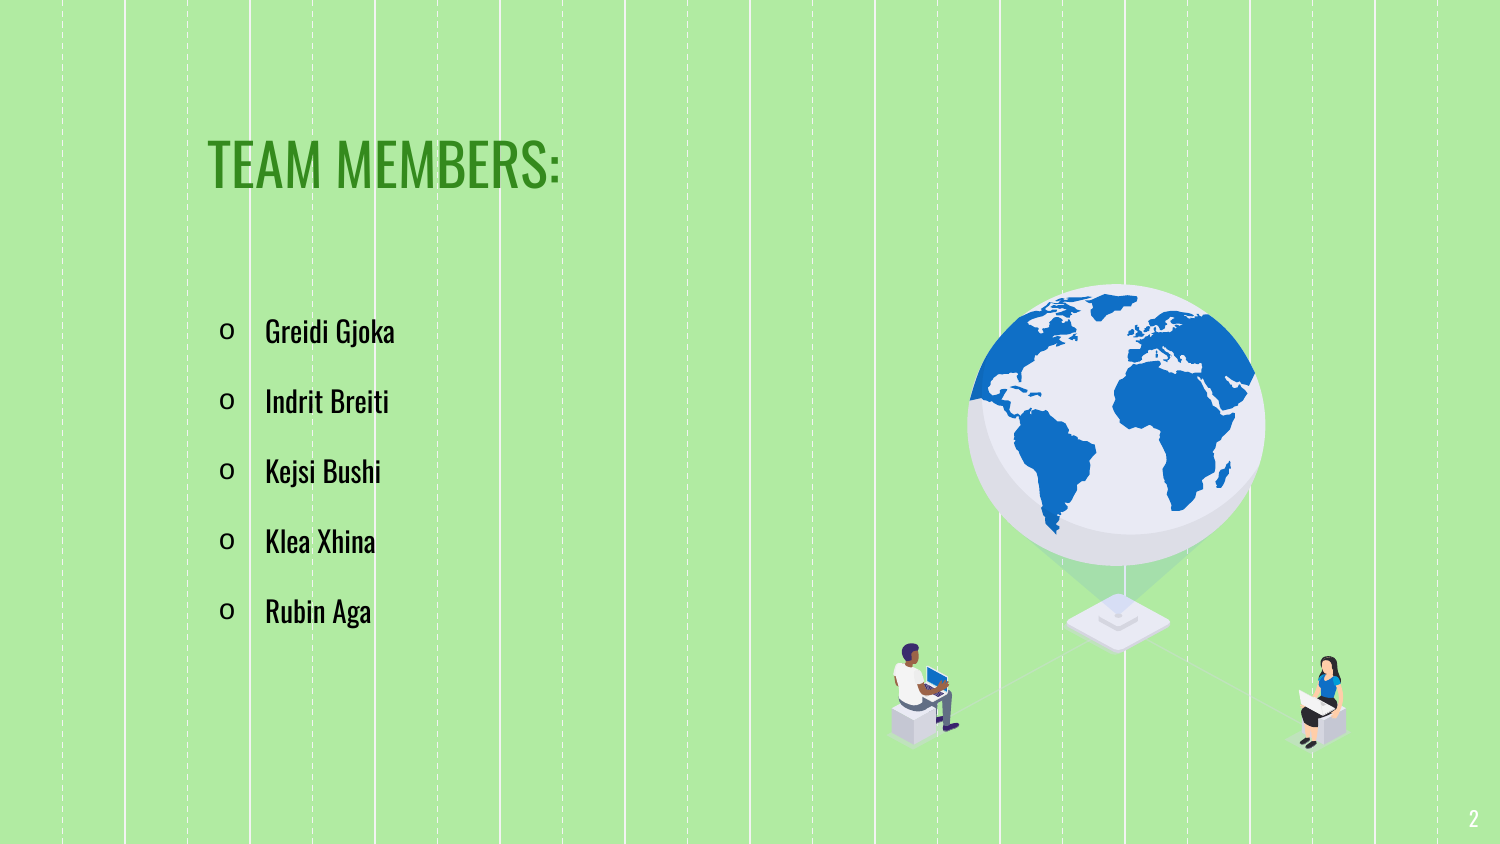

TEAM MEMBERS:

Greidi Gjoka

Indrit Breiti

Kejsi Bushi

Klea Xhina

Rubin Aga

2